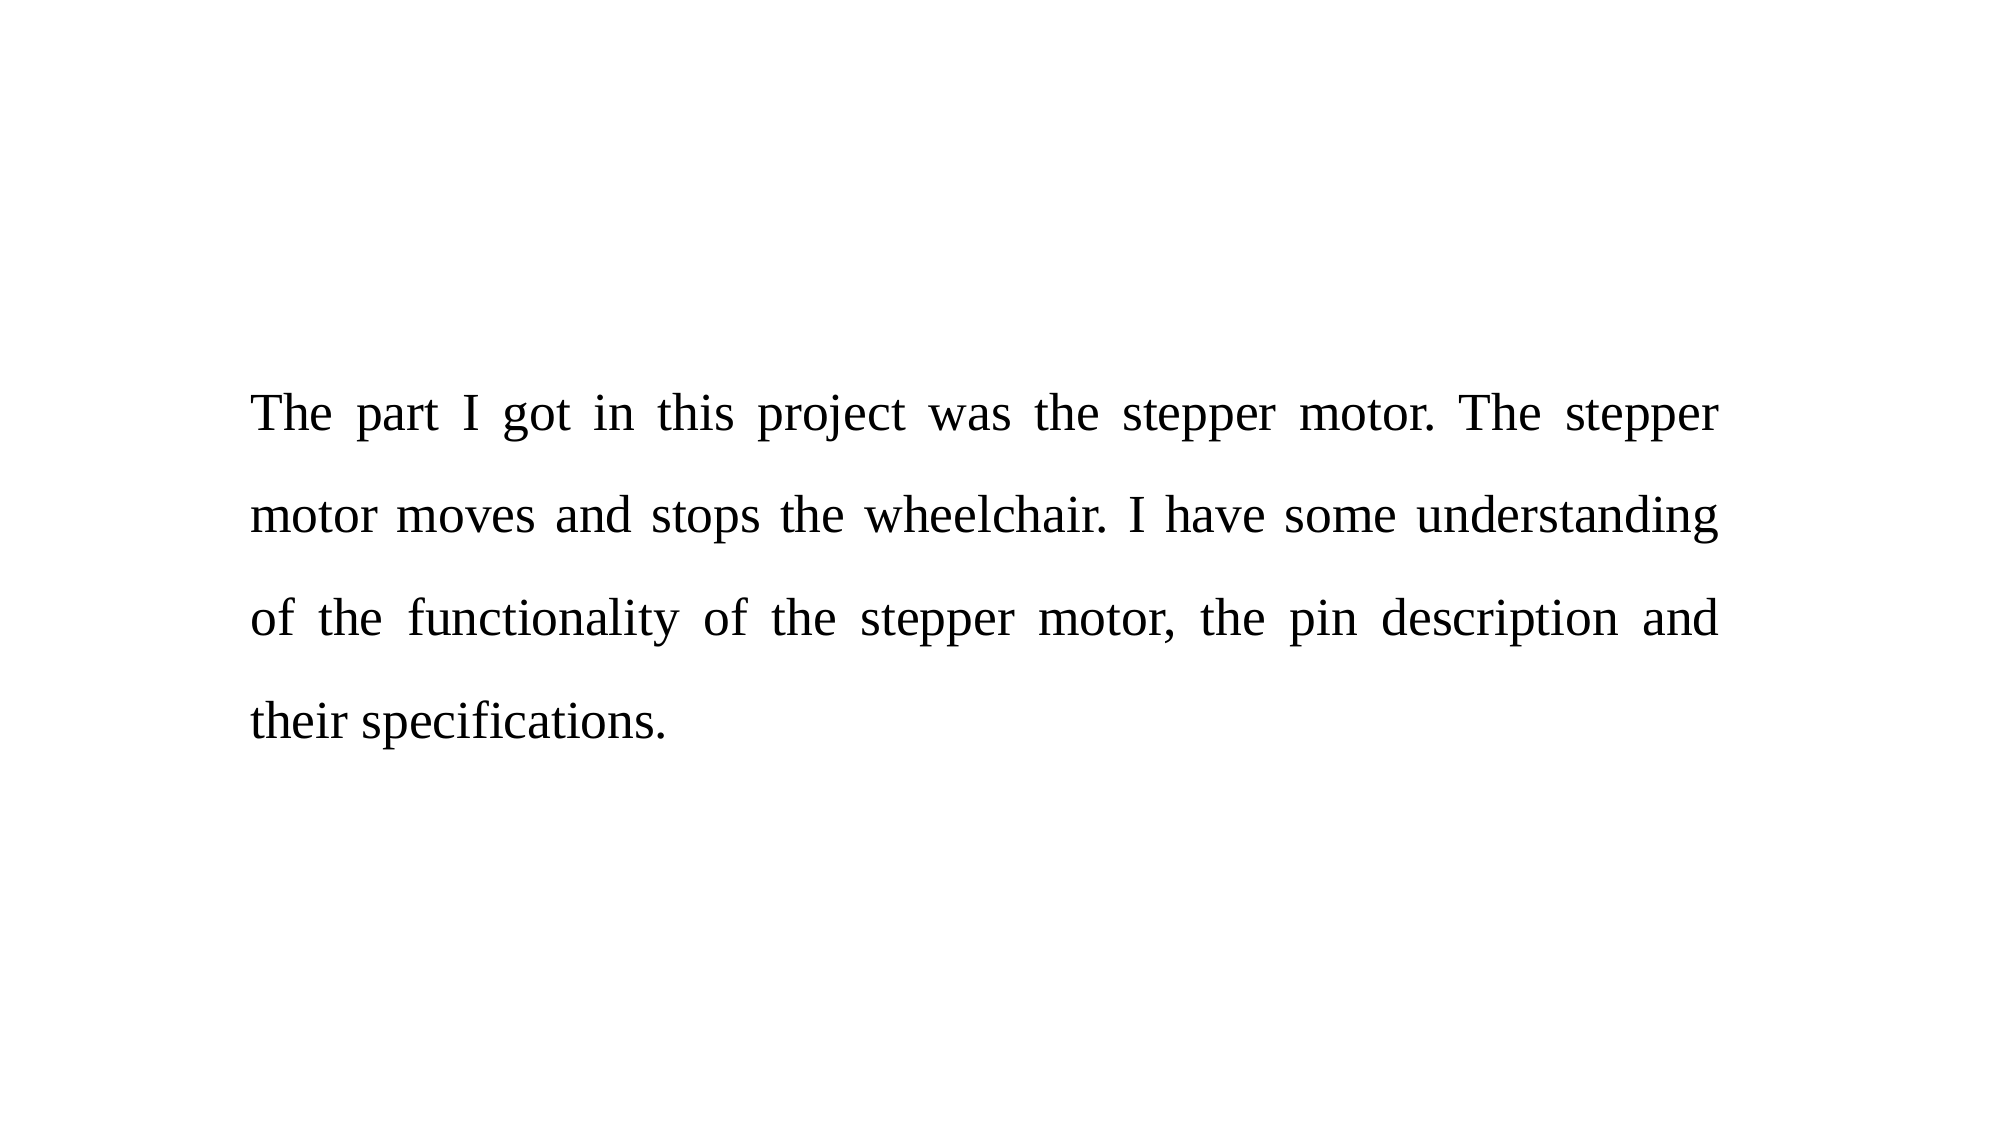

#
The part I got in this project was the stepper motor. The stepper motor moves and stops the wheelchair. I have some understanding of the functionality of the stepper motor, the pin description and their specifications.